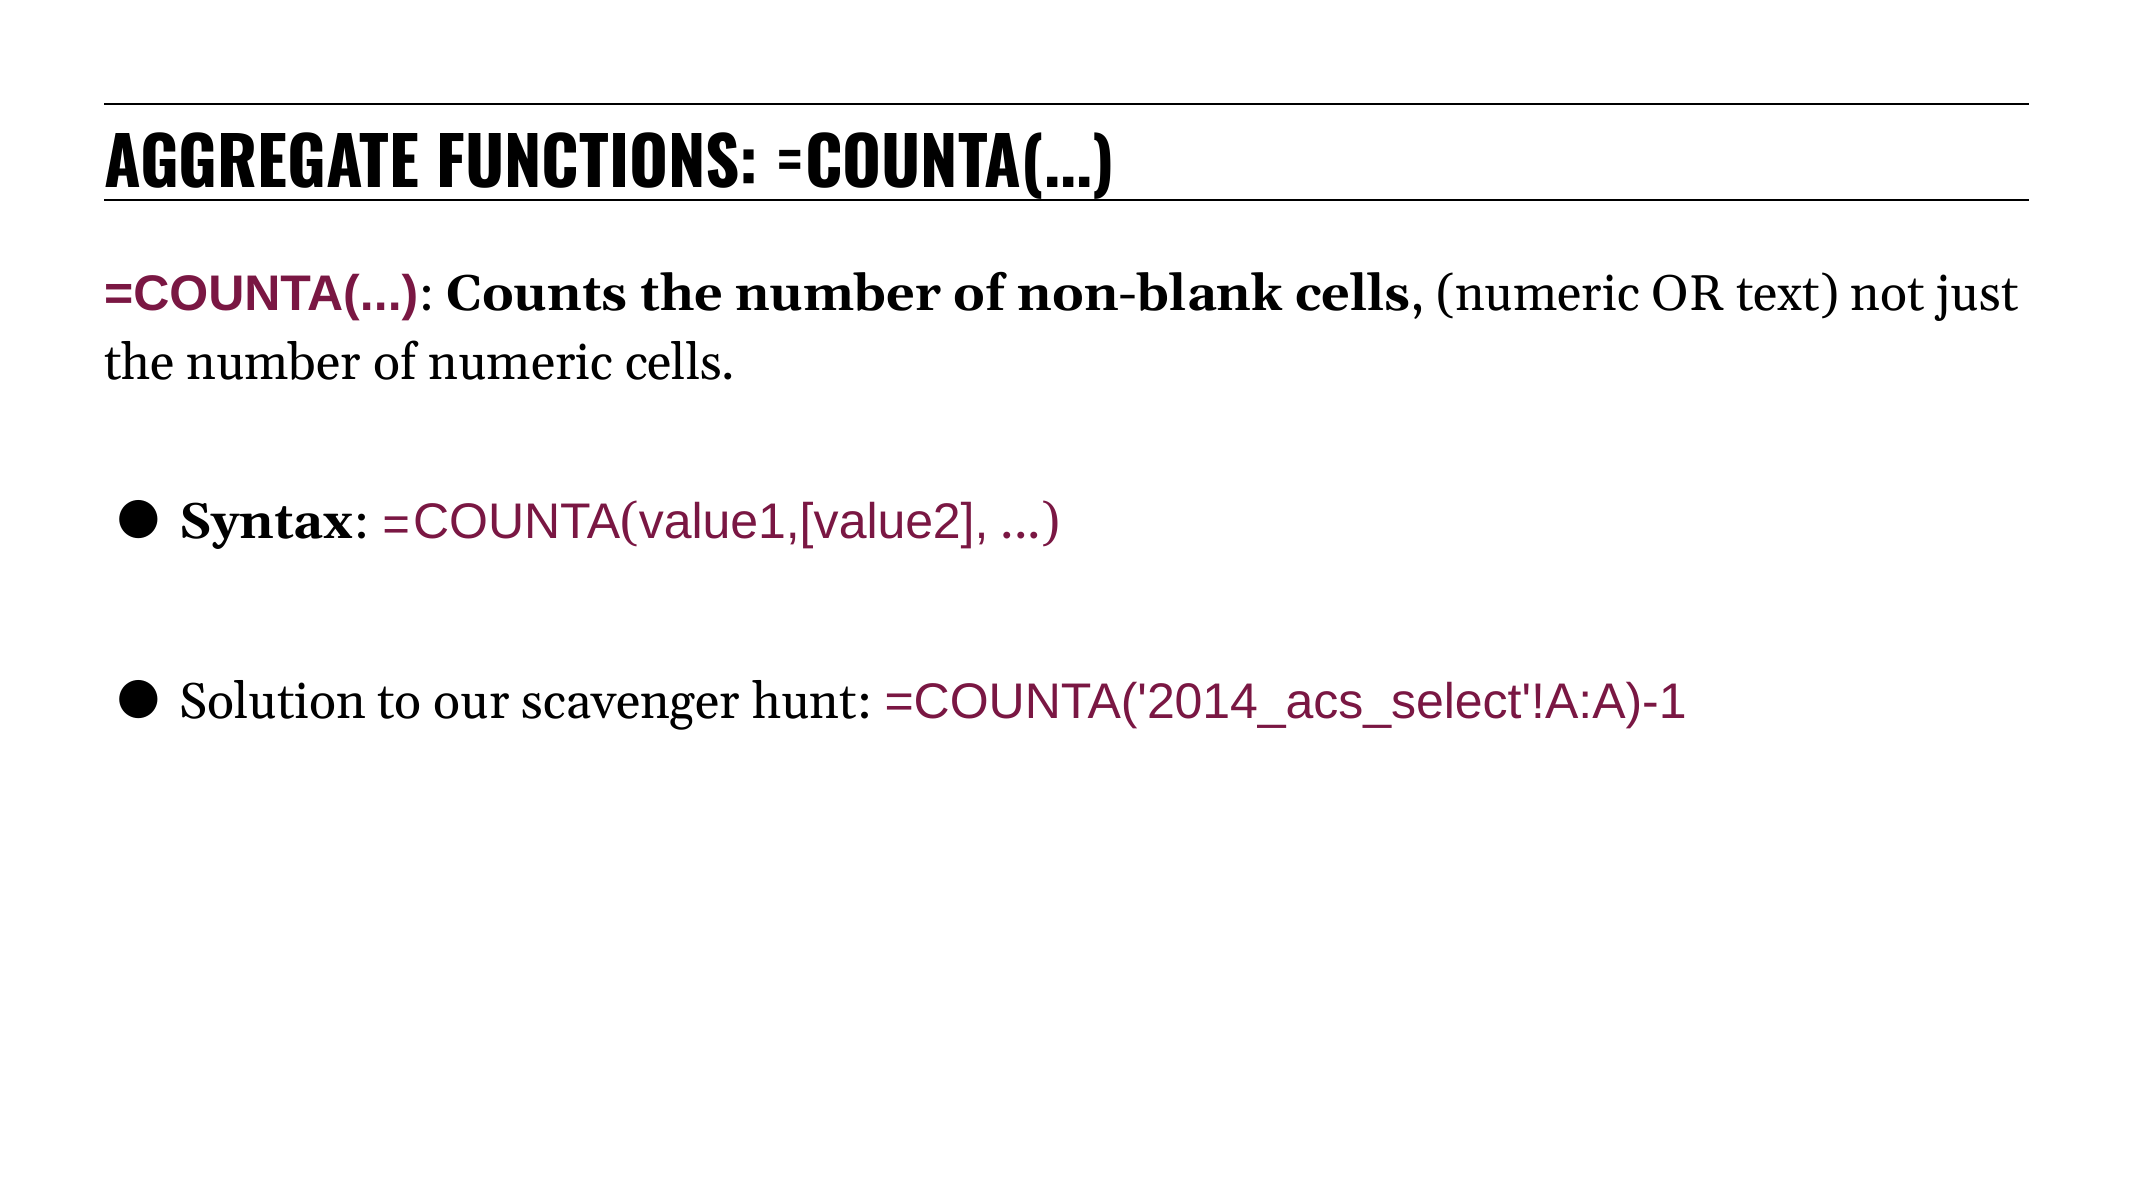

AGGREGATE FUNCTIONS: =COUNTA(...)

=COUNTA(...): Counts the number of non-blank cells, (numeric OR text) not just the number of numeric cells.
Syntax: =COUNTA(value1,[value2], ...)

Solution to our scavenger hunt: =COUNTA('2014_acs_select'!A:A)-1